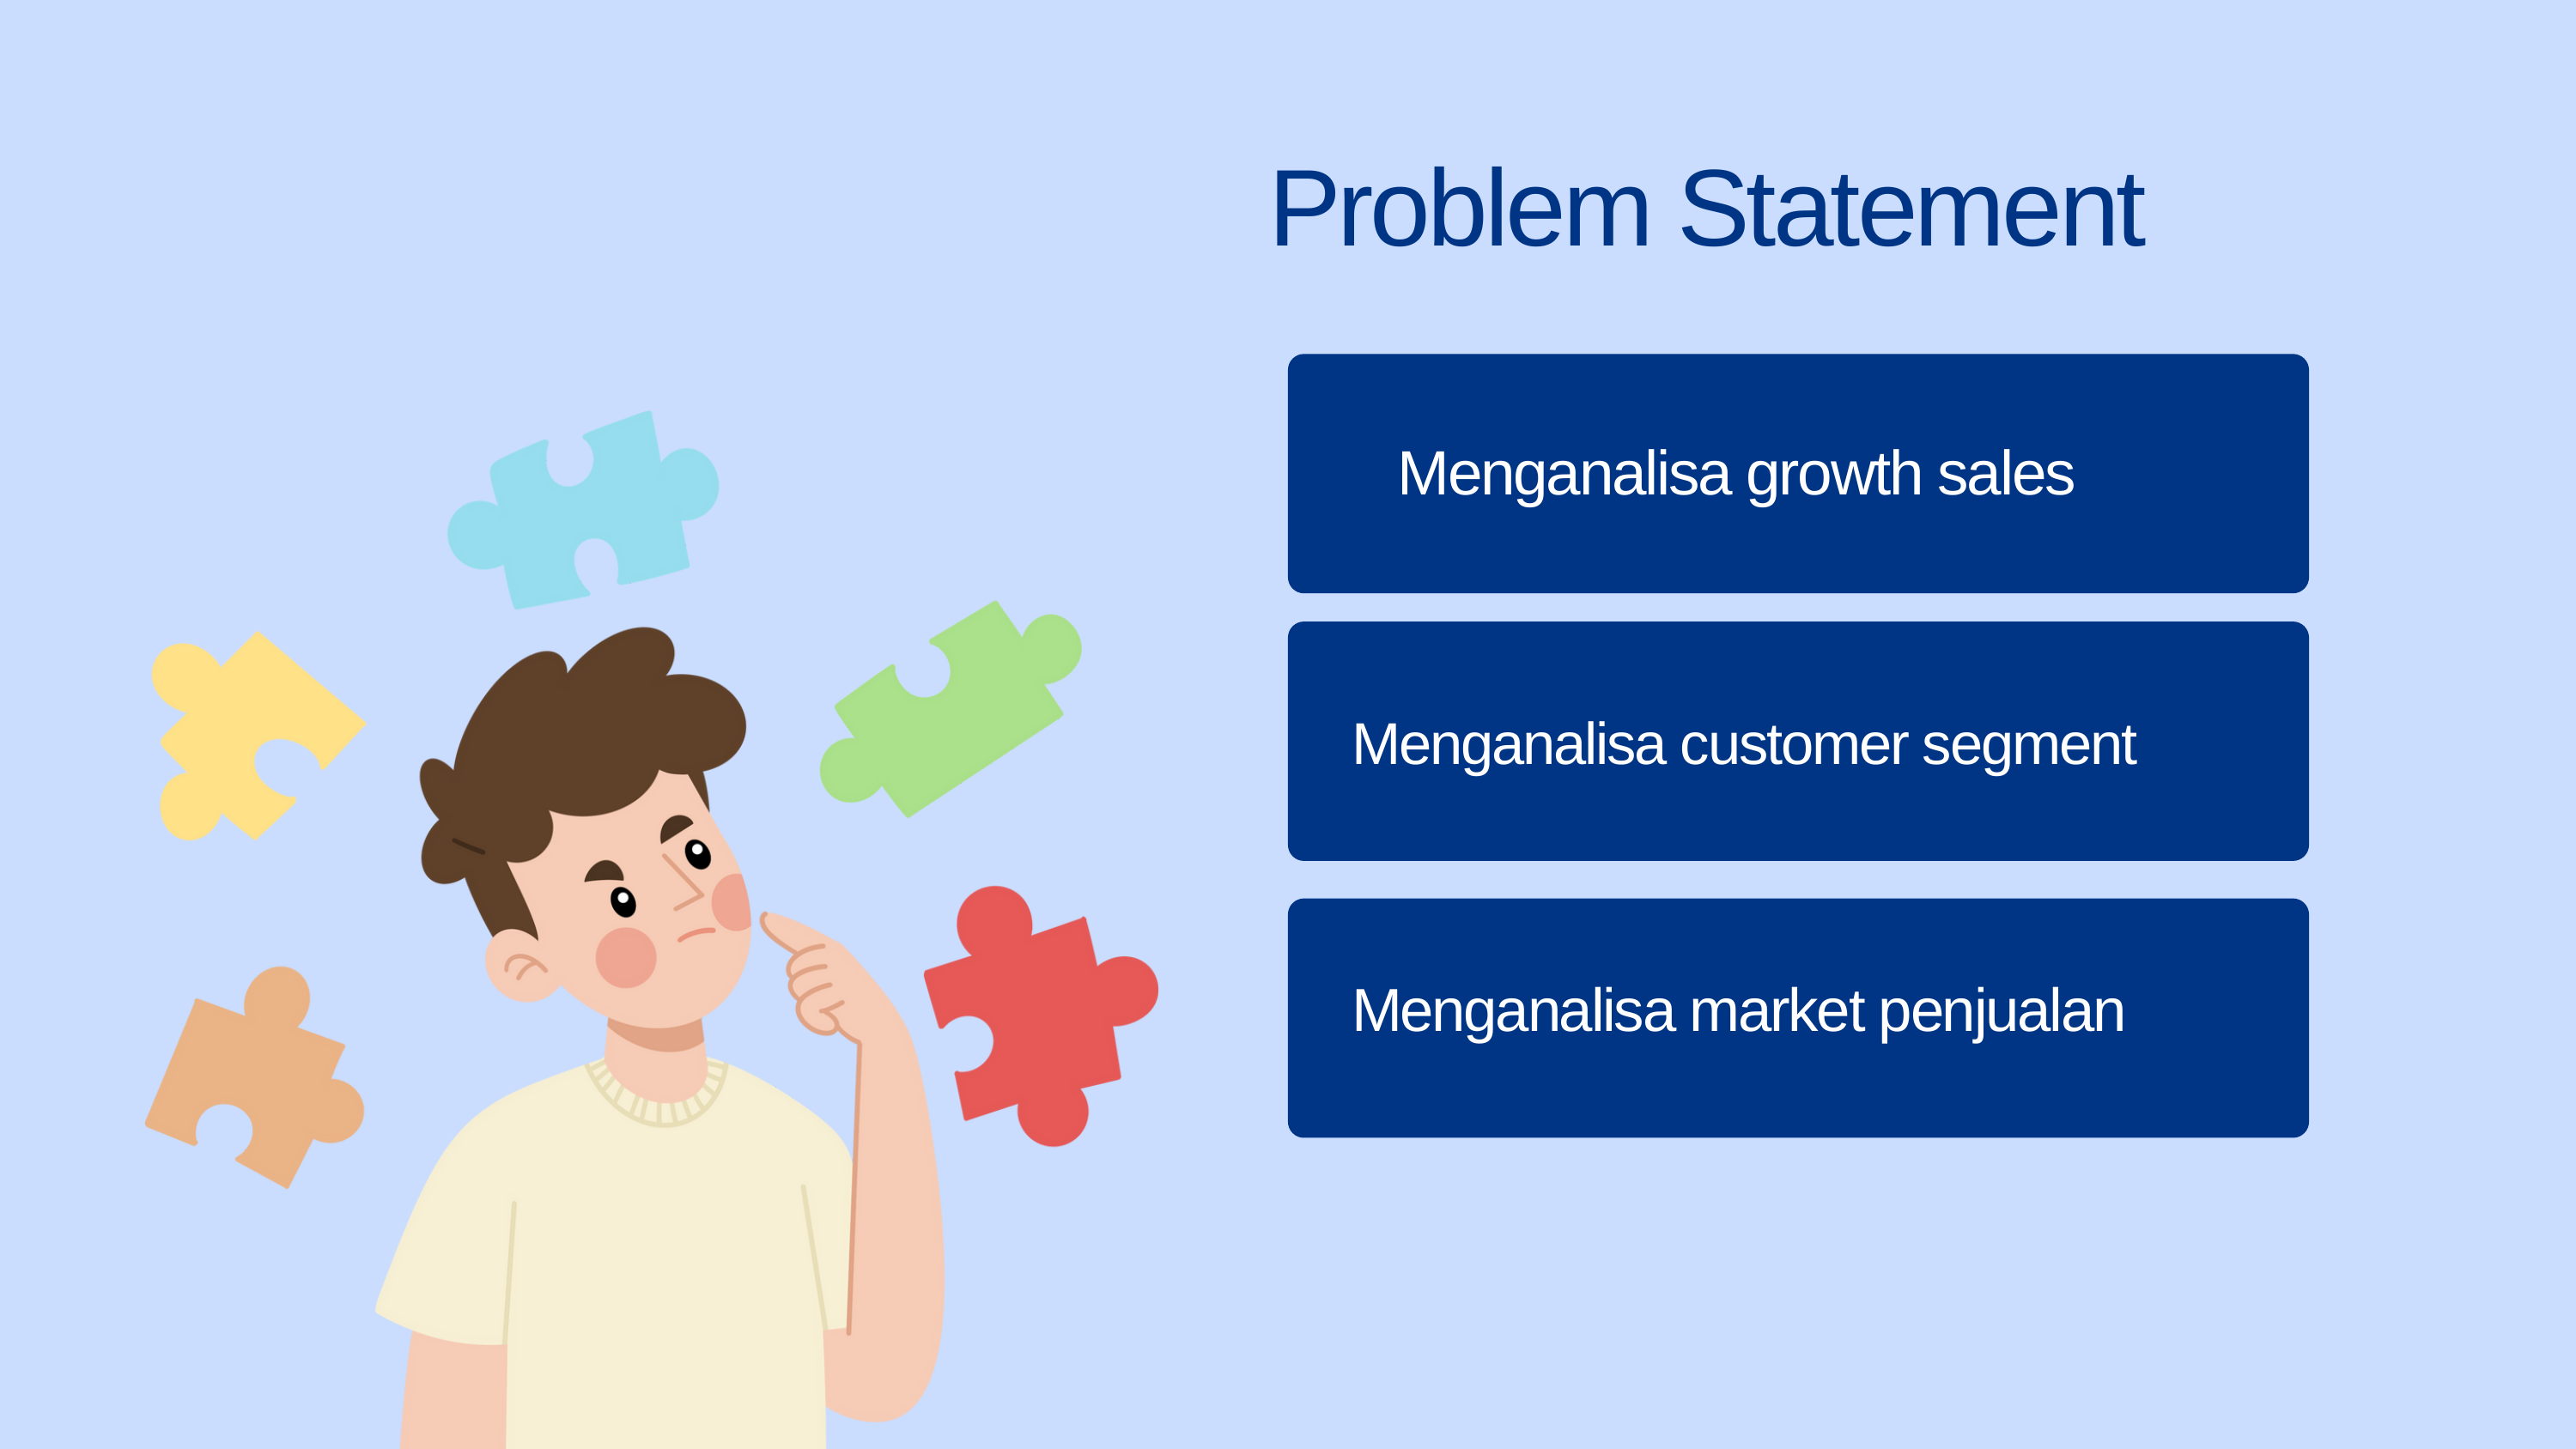

Problem Statement

Menganalisa growth sales

Menganalisa customer segment

Menganalisa market penjualan